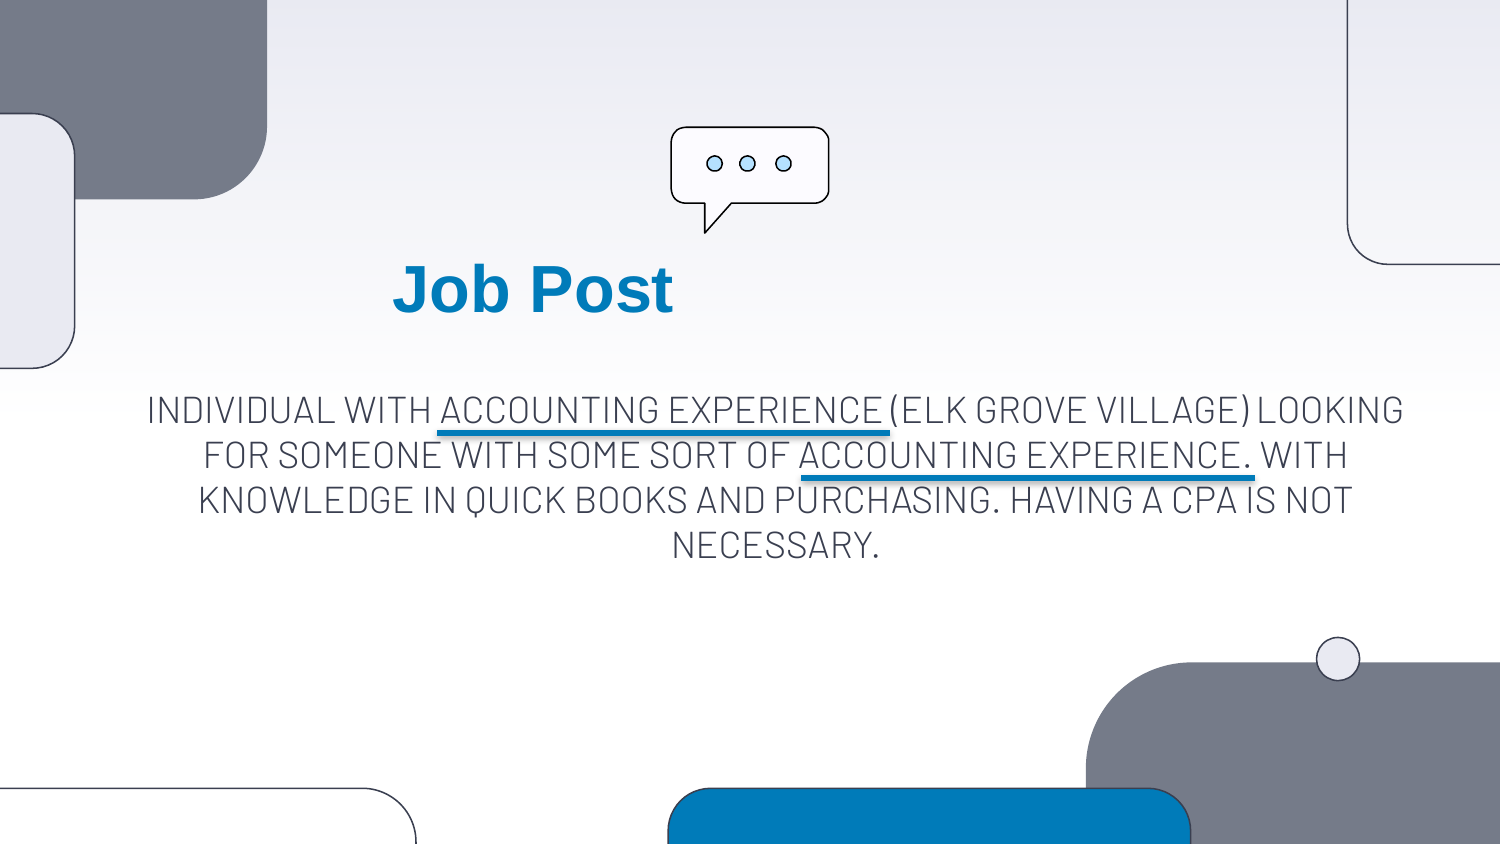

# Job Post
INDIVIDUAL WITH ACCOUNTING EXPERIENCE (ELK GROVE VILLAGE) LOOKING FOR SOMEONE WITH SOME SORT OF ACCOUNTING EXPERIENCE. WITH KNOWLEDGE IN QUICK BOOKS AND PURCHASING. HAVING A CPA IS NOT NECESSARY.